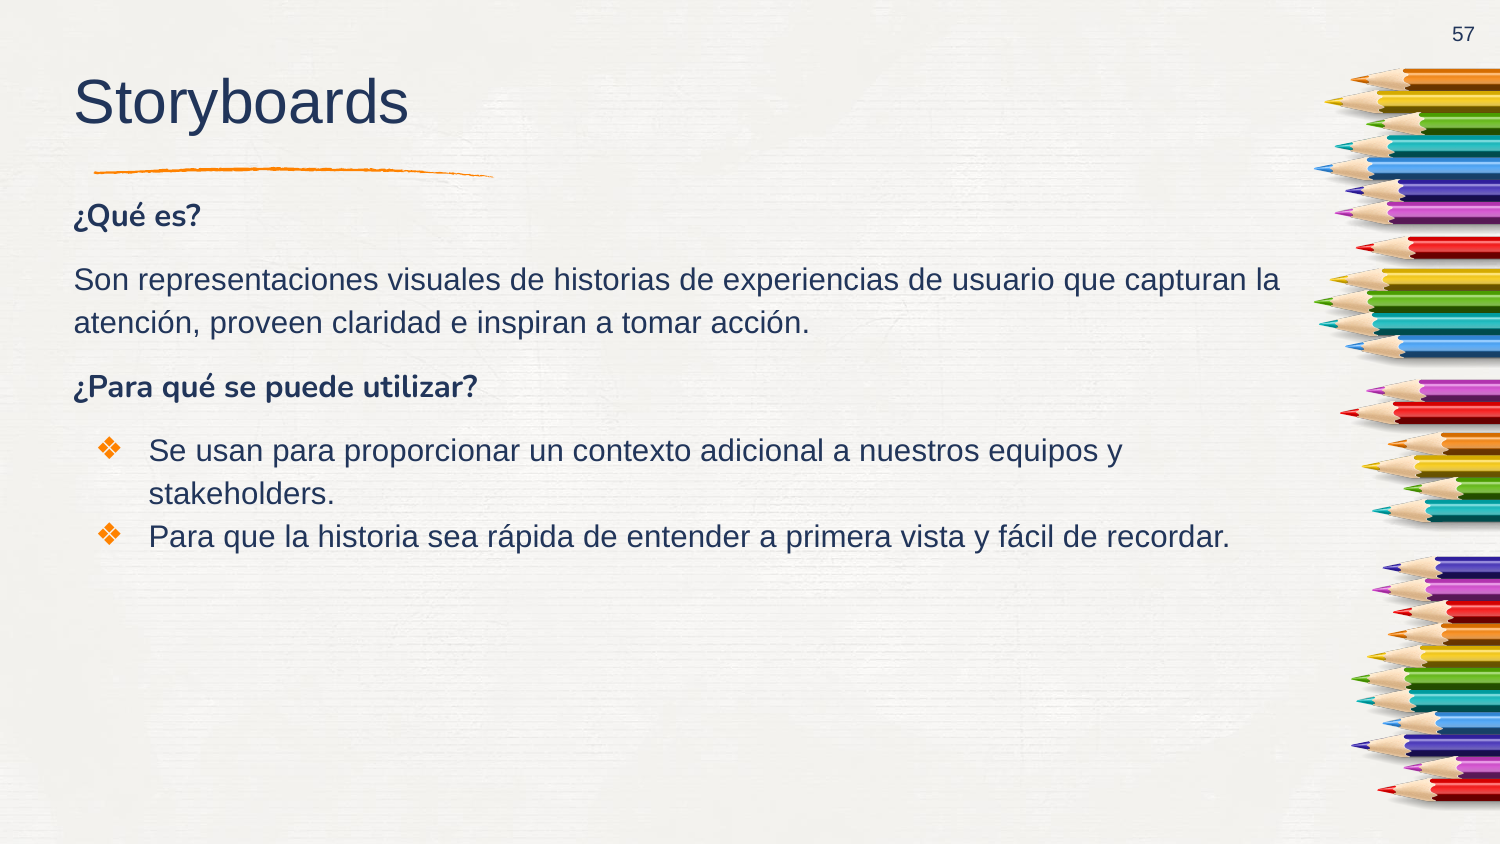

57
# Storyboards
¿Qué es?
Son representaciones visuales de historias de experiencias de usuario que capturan la atención, proveen claridad e inspiran a tomar acción.
¿Para qué se puede utilizar?
Se usan para proporcionar un contexto adicional a nuestros equipos y stakeholders.
Para que la historia sea rápida de entender a primera vista y fácil de recordar.